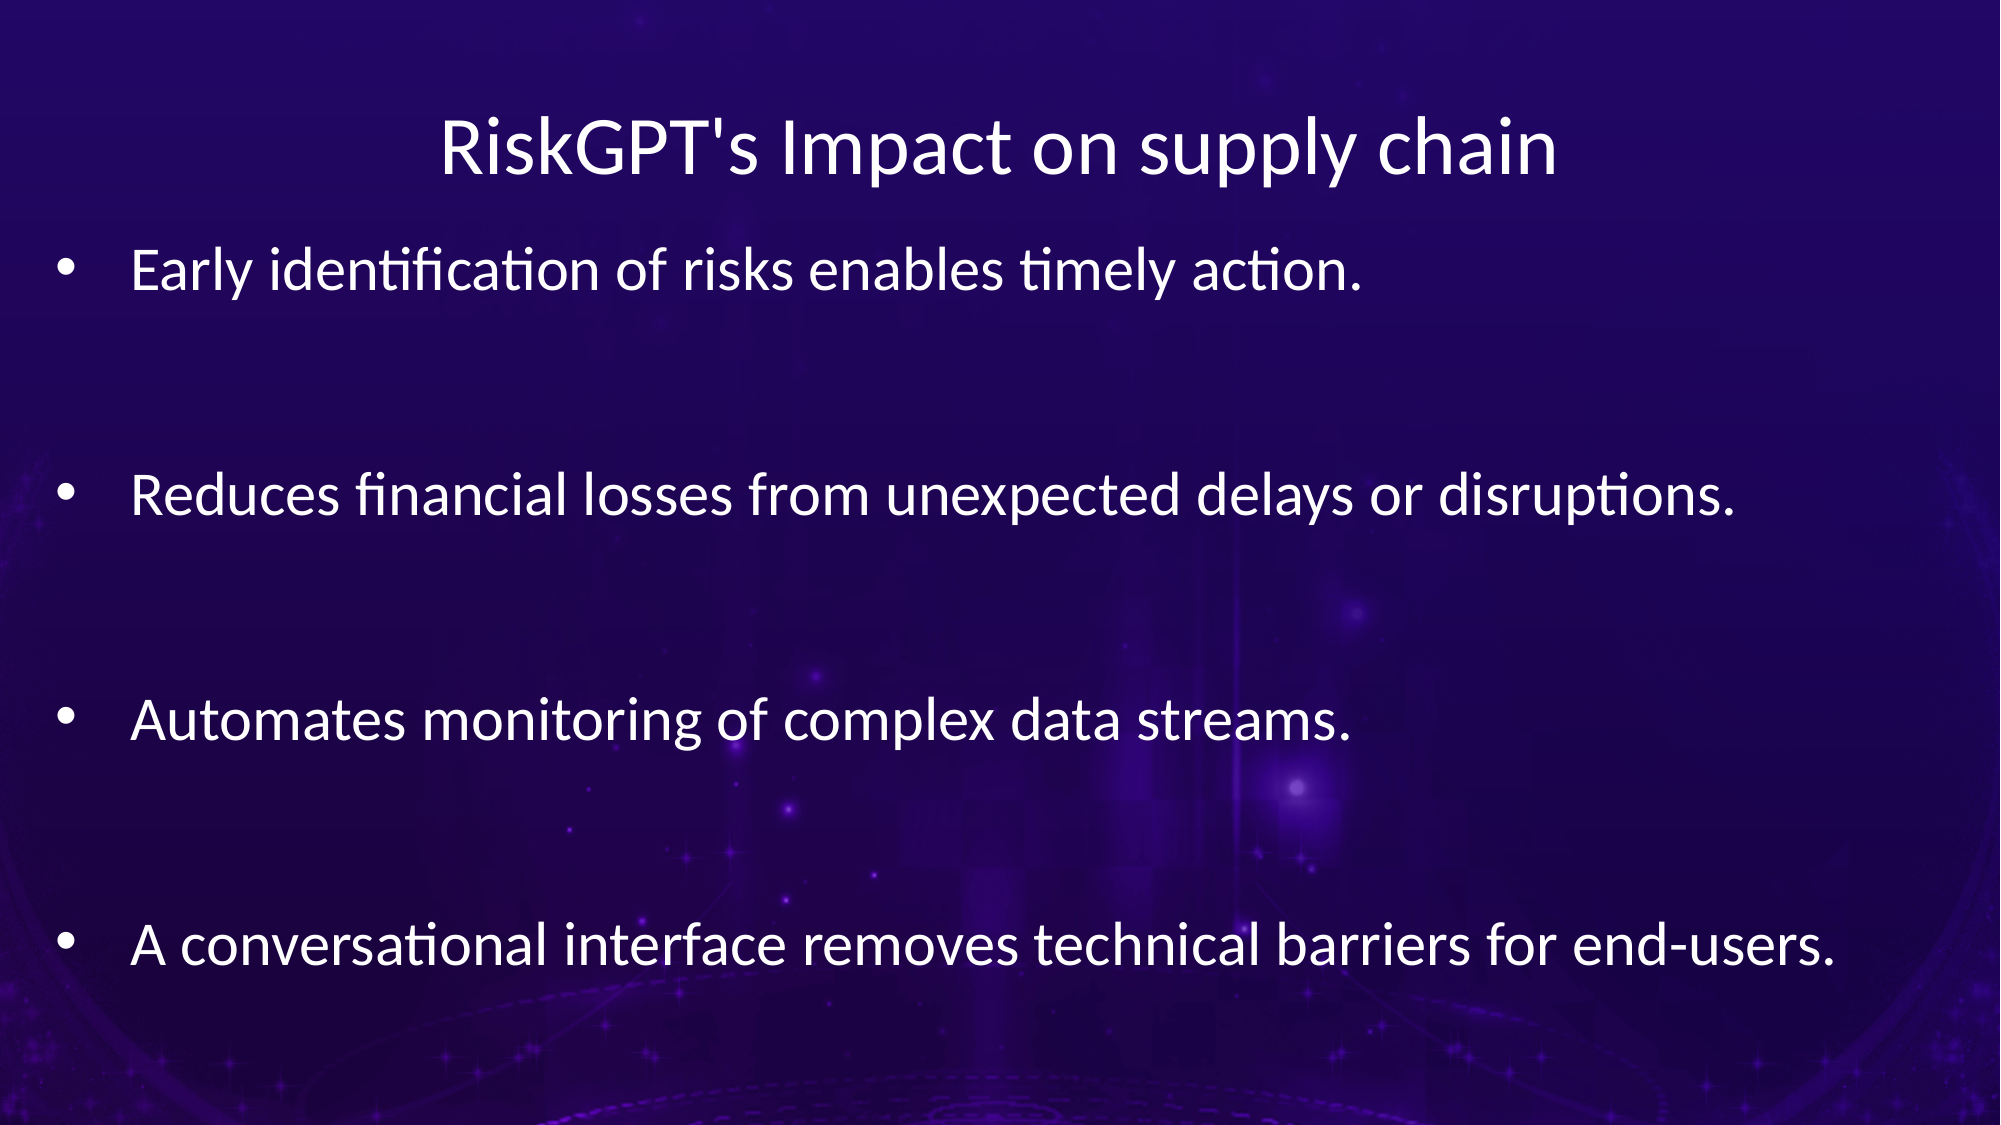

RiskGPT's Impact on supply chain
Early identification of risks enables timely action.

Reduces financial losses from unexpected delays or disruptions.

Automates monitoring of complex data streams.

A conversational interface removes technical barriers for end-users.